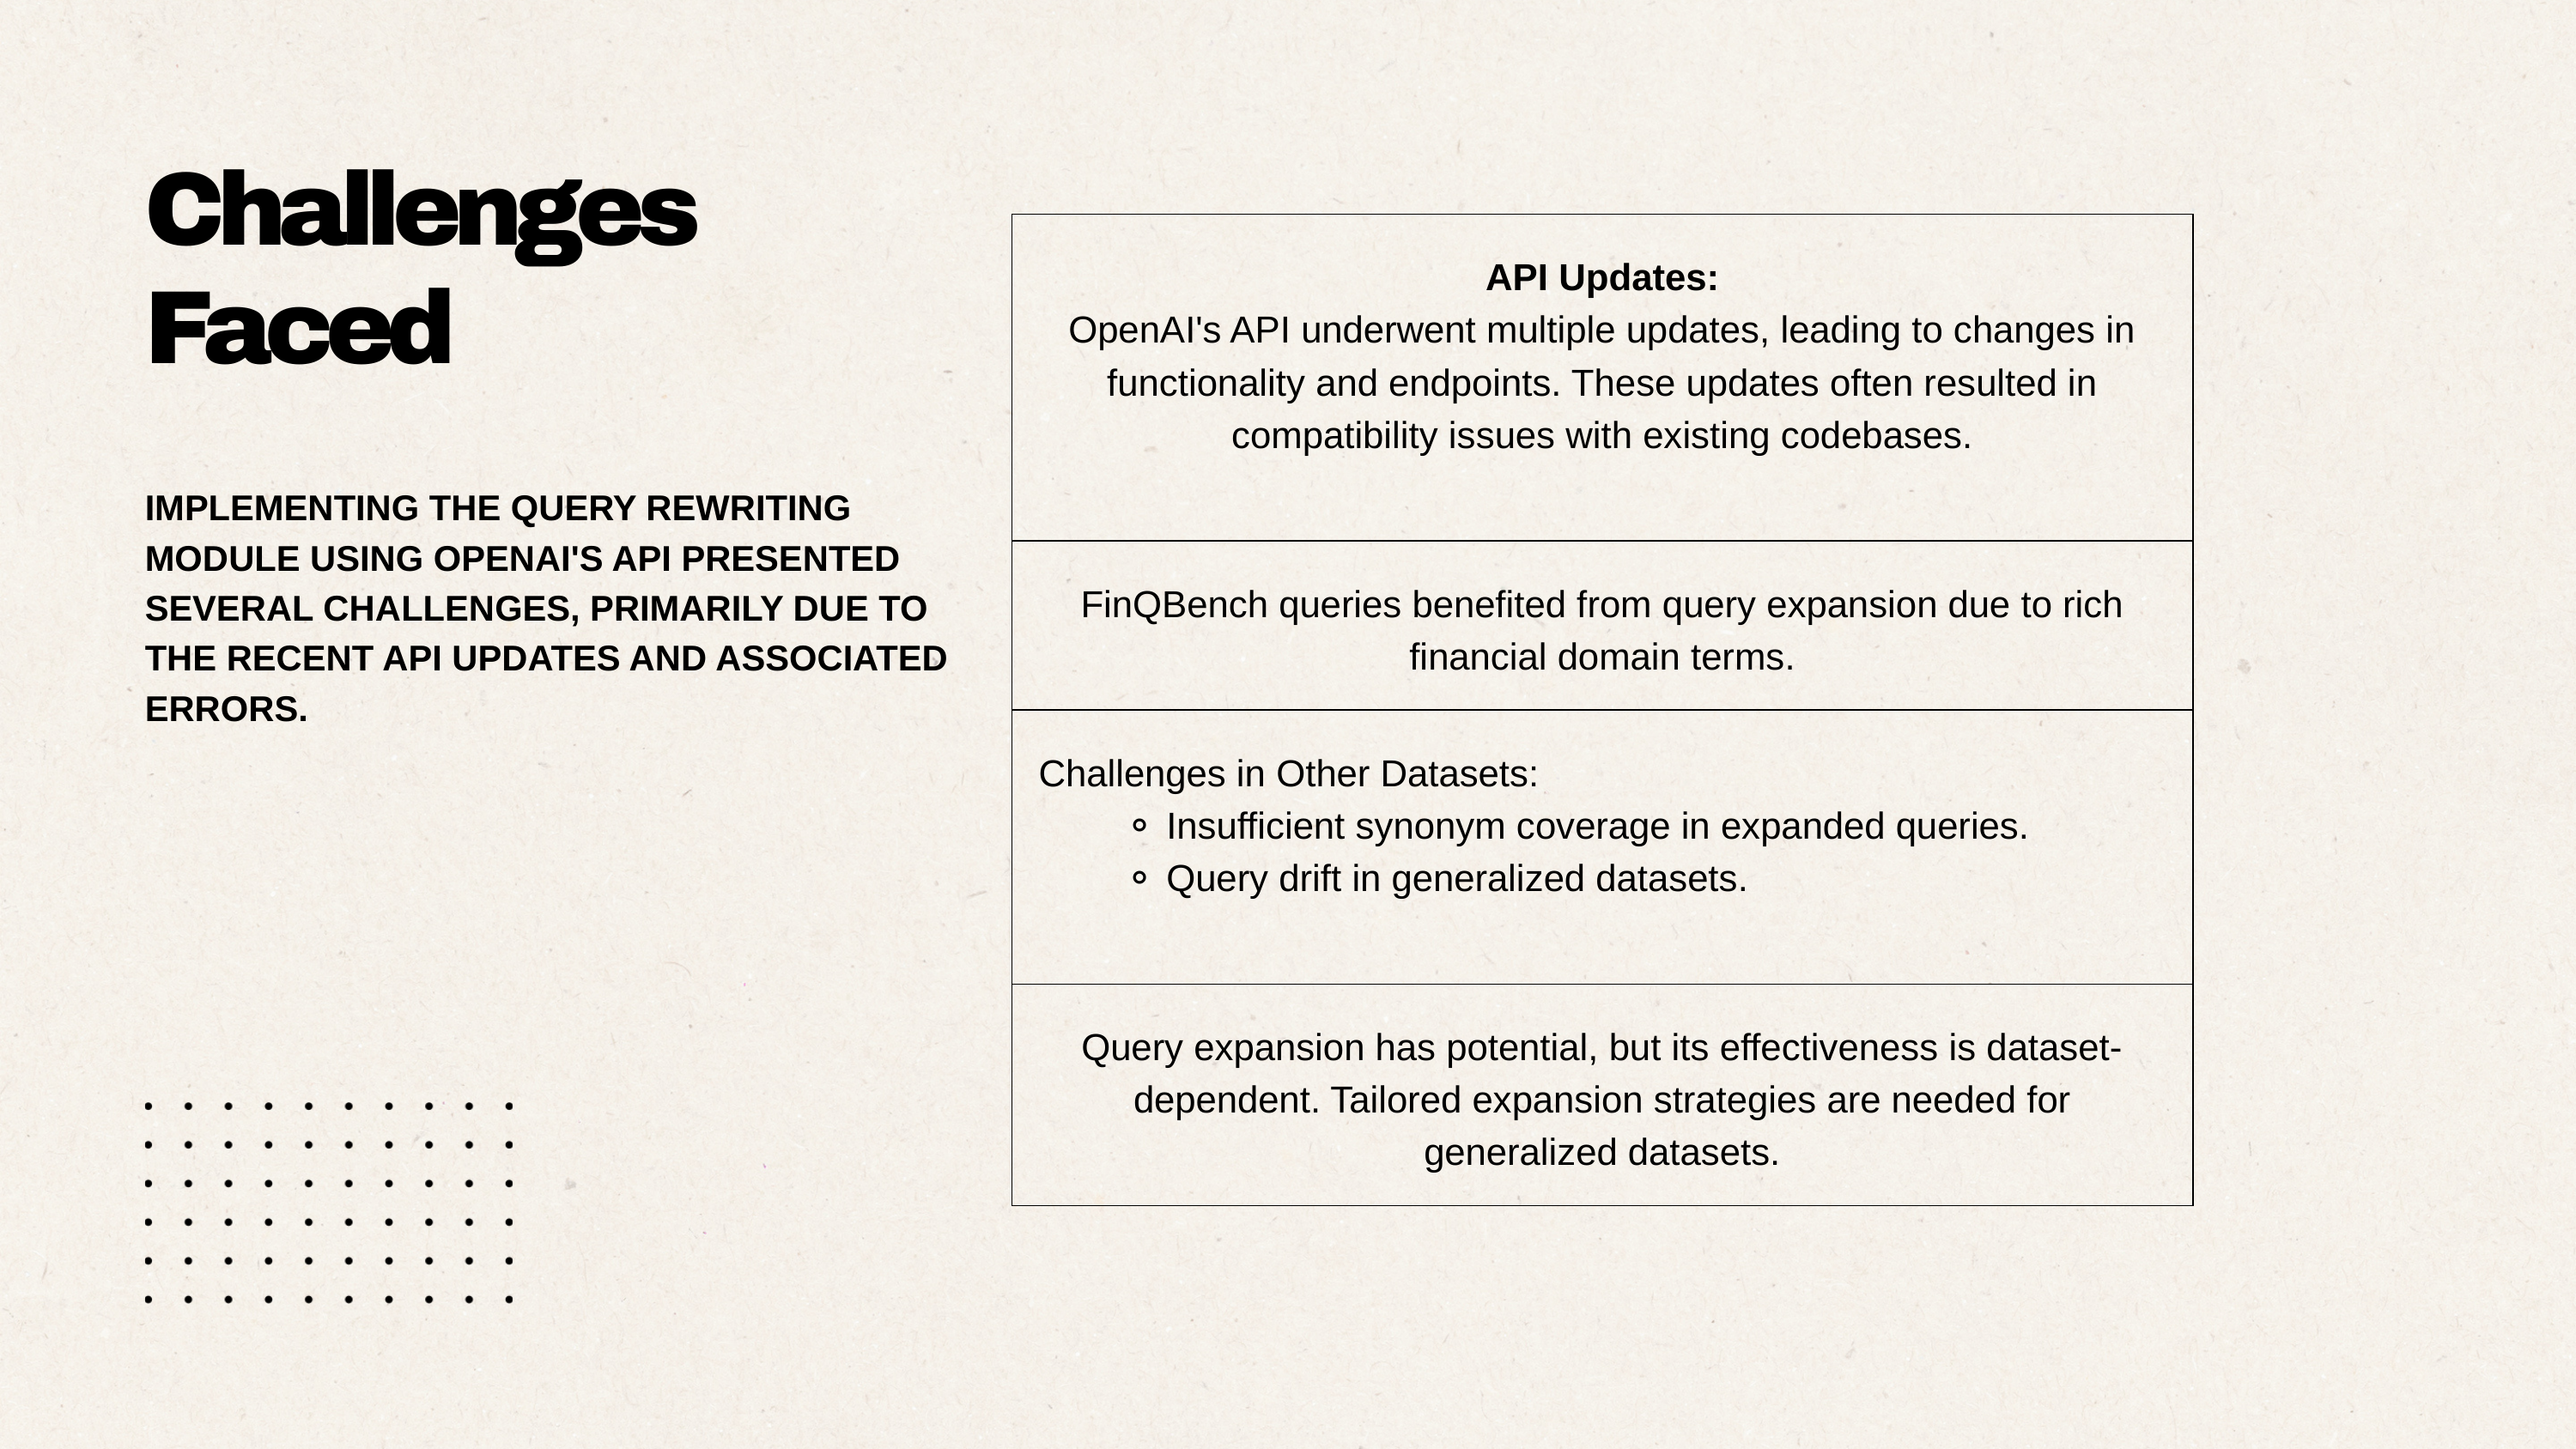

Challenges Faced
| API Updates: OpenAI's API underwent multiple updates, leading to changes in functionality and endpoints. These updates often resulted in compatibility issues with existing codebases. |
| --- |
| FinQBench queries benefited from query expansion due to rich financial domain terms. |
| Challenges in Other Datasets: Insufficient synonym coverage in expanded queries. Query drift in generalized datasets. |
| Query expansion has potential, but its effectiveness is dataset-dependent. Tailored expansion strategies are needed for generalized datasets. |
IMPLEMENTING THE QUERY REWRITING MODULE USING OPENAI'S API PRESENTED SEVERAL CHALLENGES, PRIMARILY DUE TO THE RECENT API UPDATES AND ASSOCIATED ERRORS.